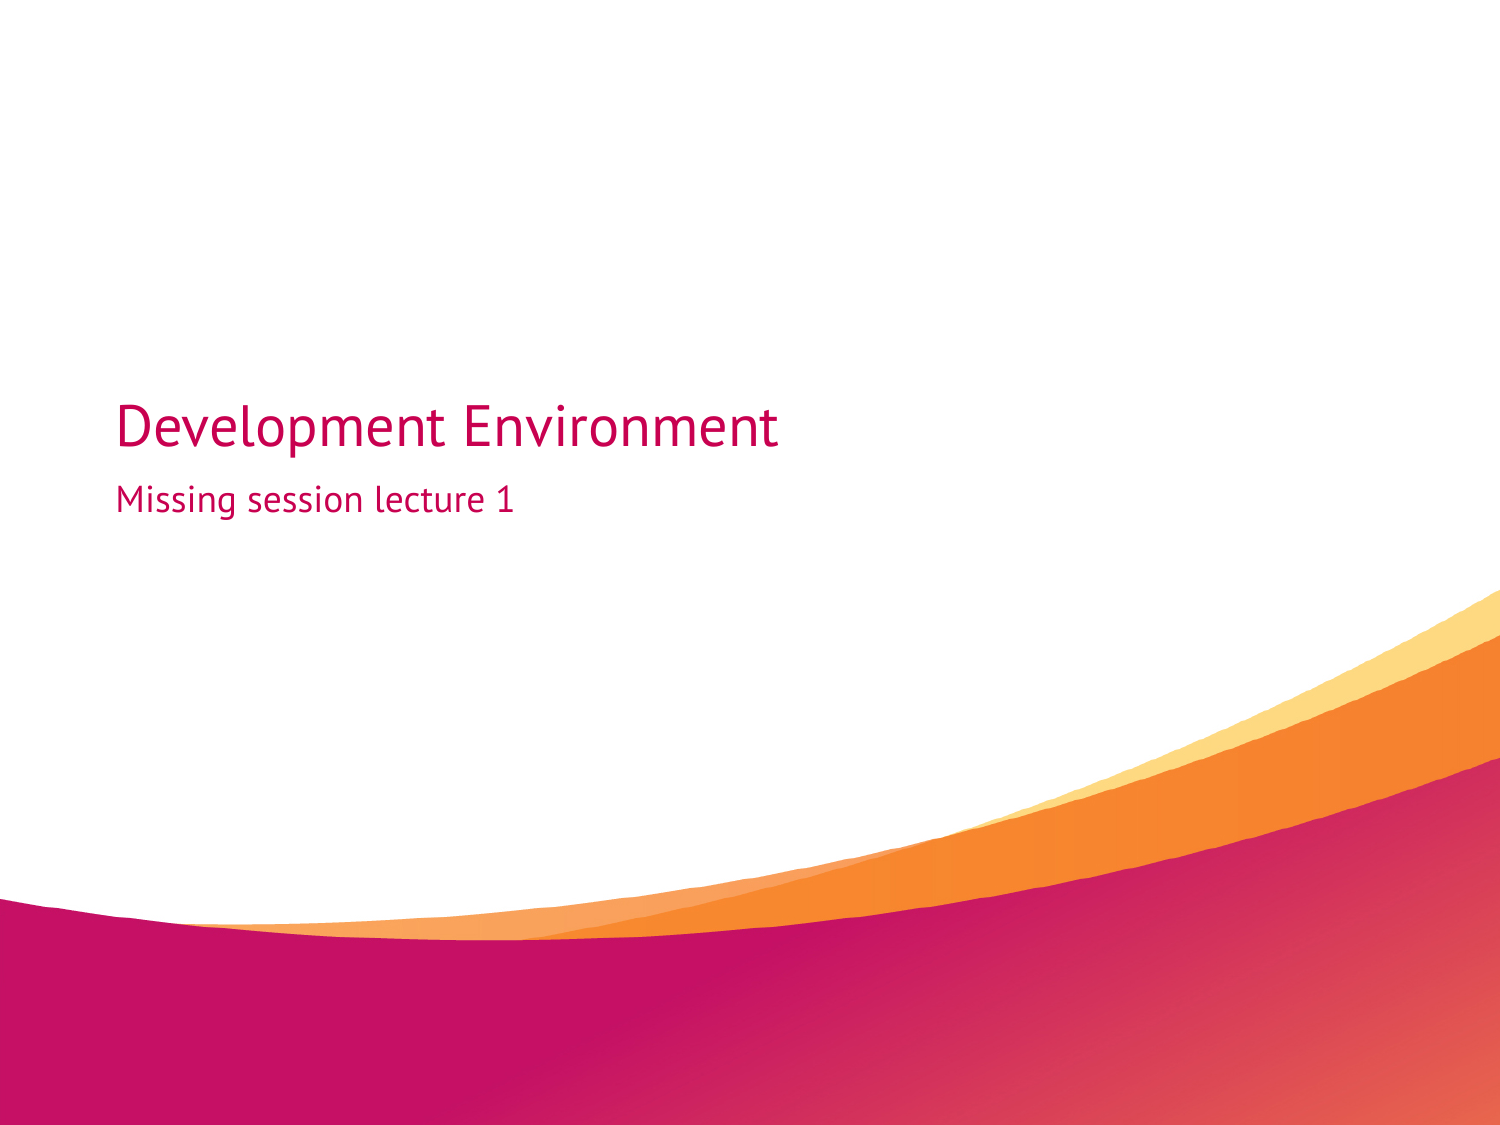

# Development Environment
Missing session lecture 1